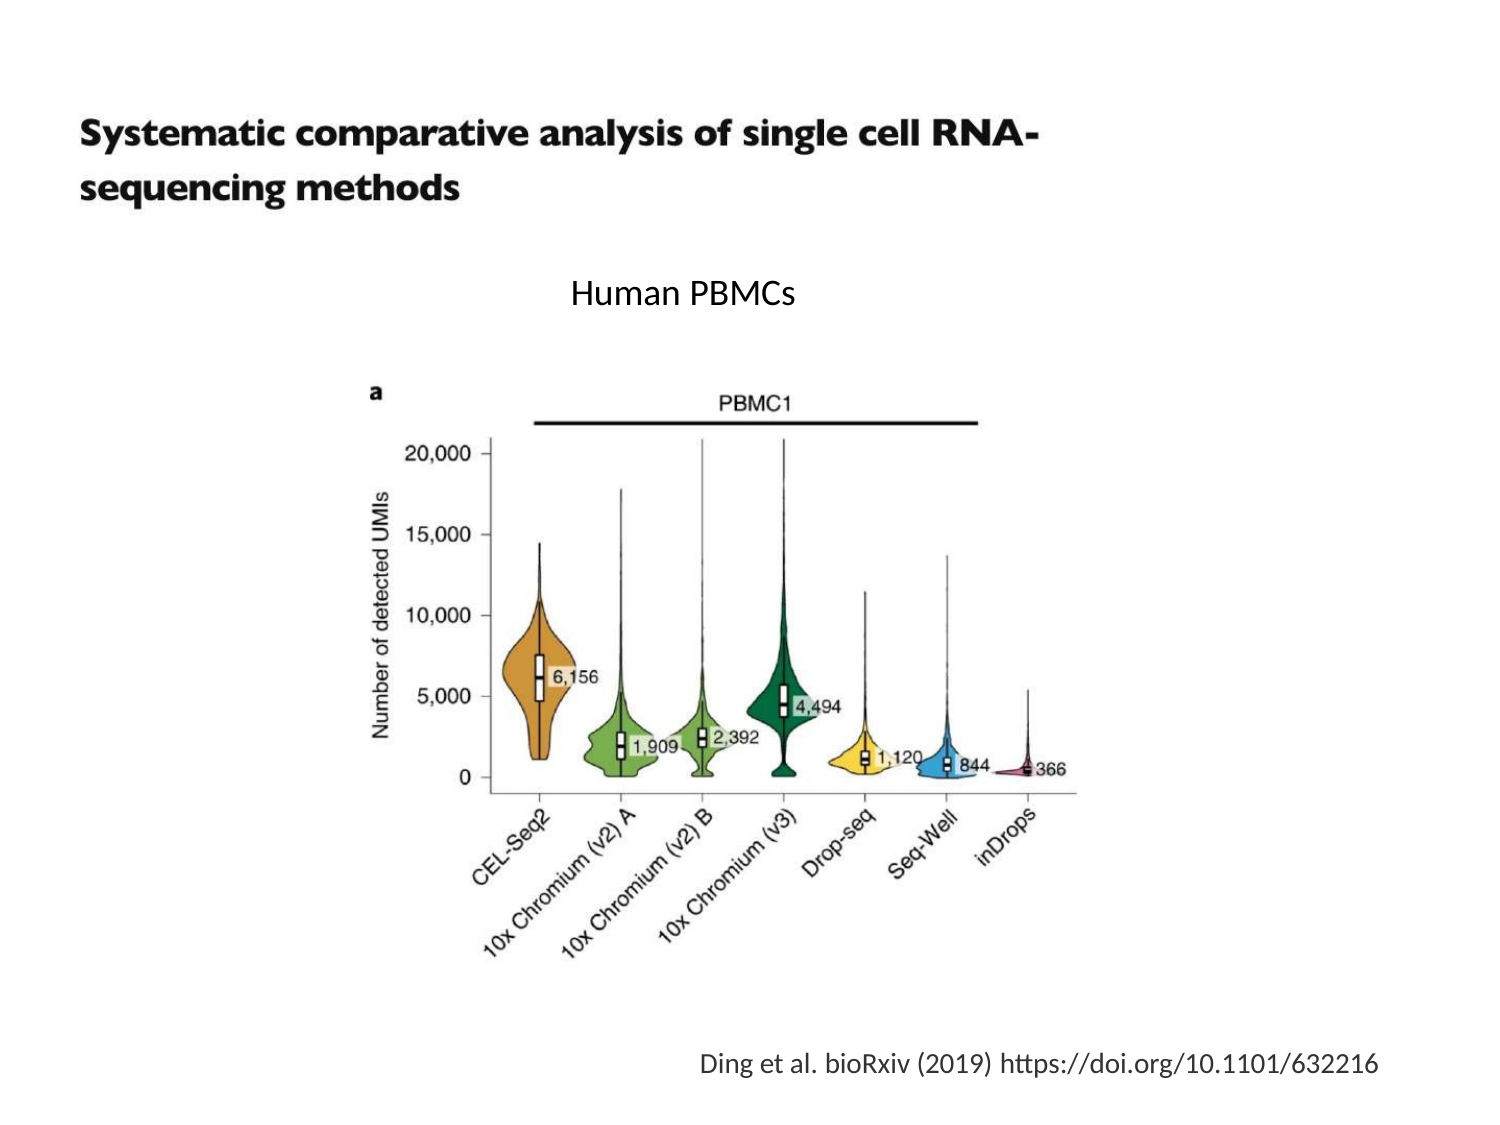

Human PBMCs

Ding et al. bioRxiv (2019) https://doi.org/10.1101/632216